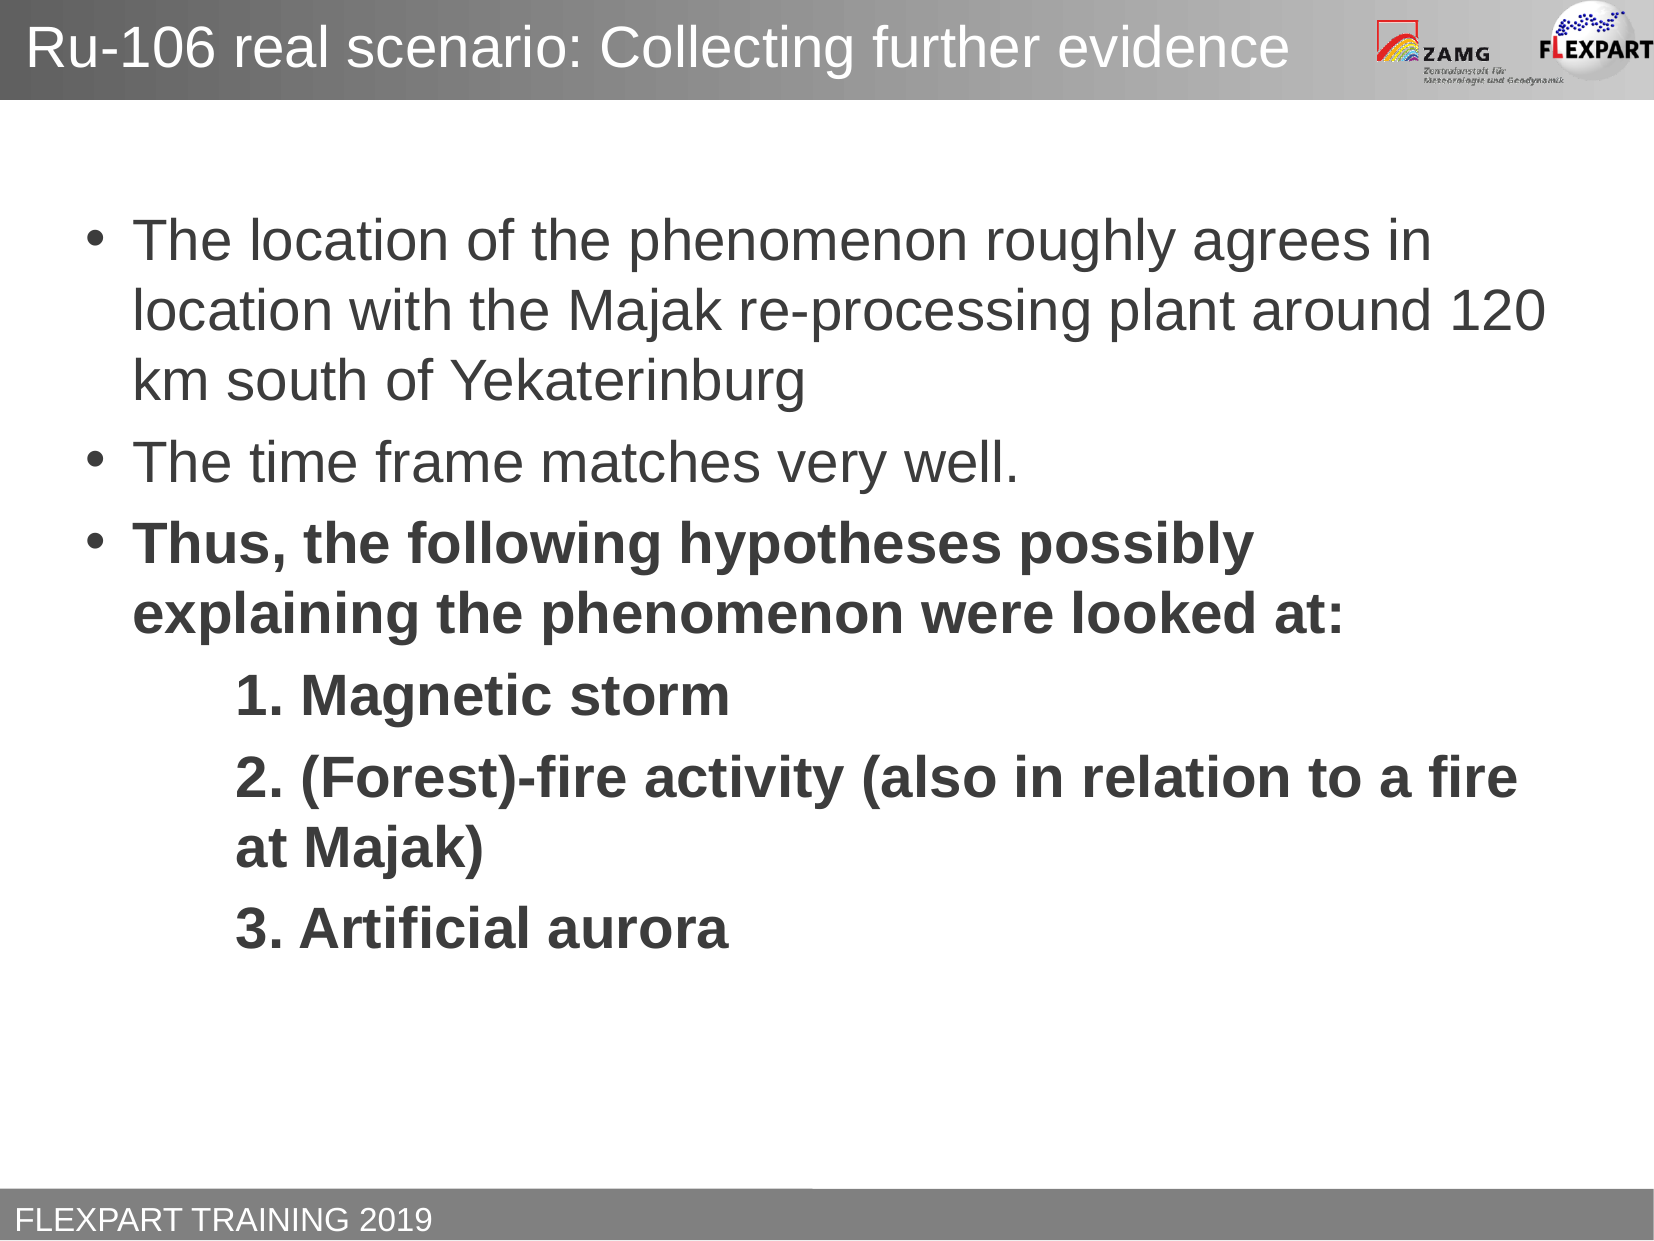

Ru-106 real scenario: Collecting further evidence
The location of the phenomenon roughly agrees in location with the Majak re-processing plant around 120 km south of Yekaterinburg
The time frame matches very well.
Thus, the following hypotheses possibly explaining the phenomenon were looked at:
	1. Magnetic storm
	2. (Forest)-fire activity (also in relation to a fire 	at Majak)
	3. Artificial aurora